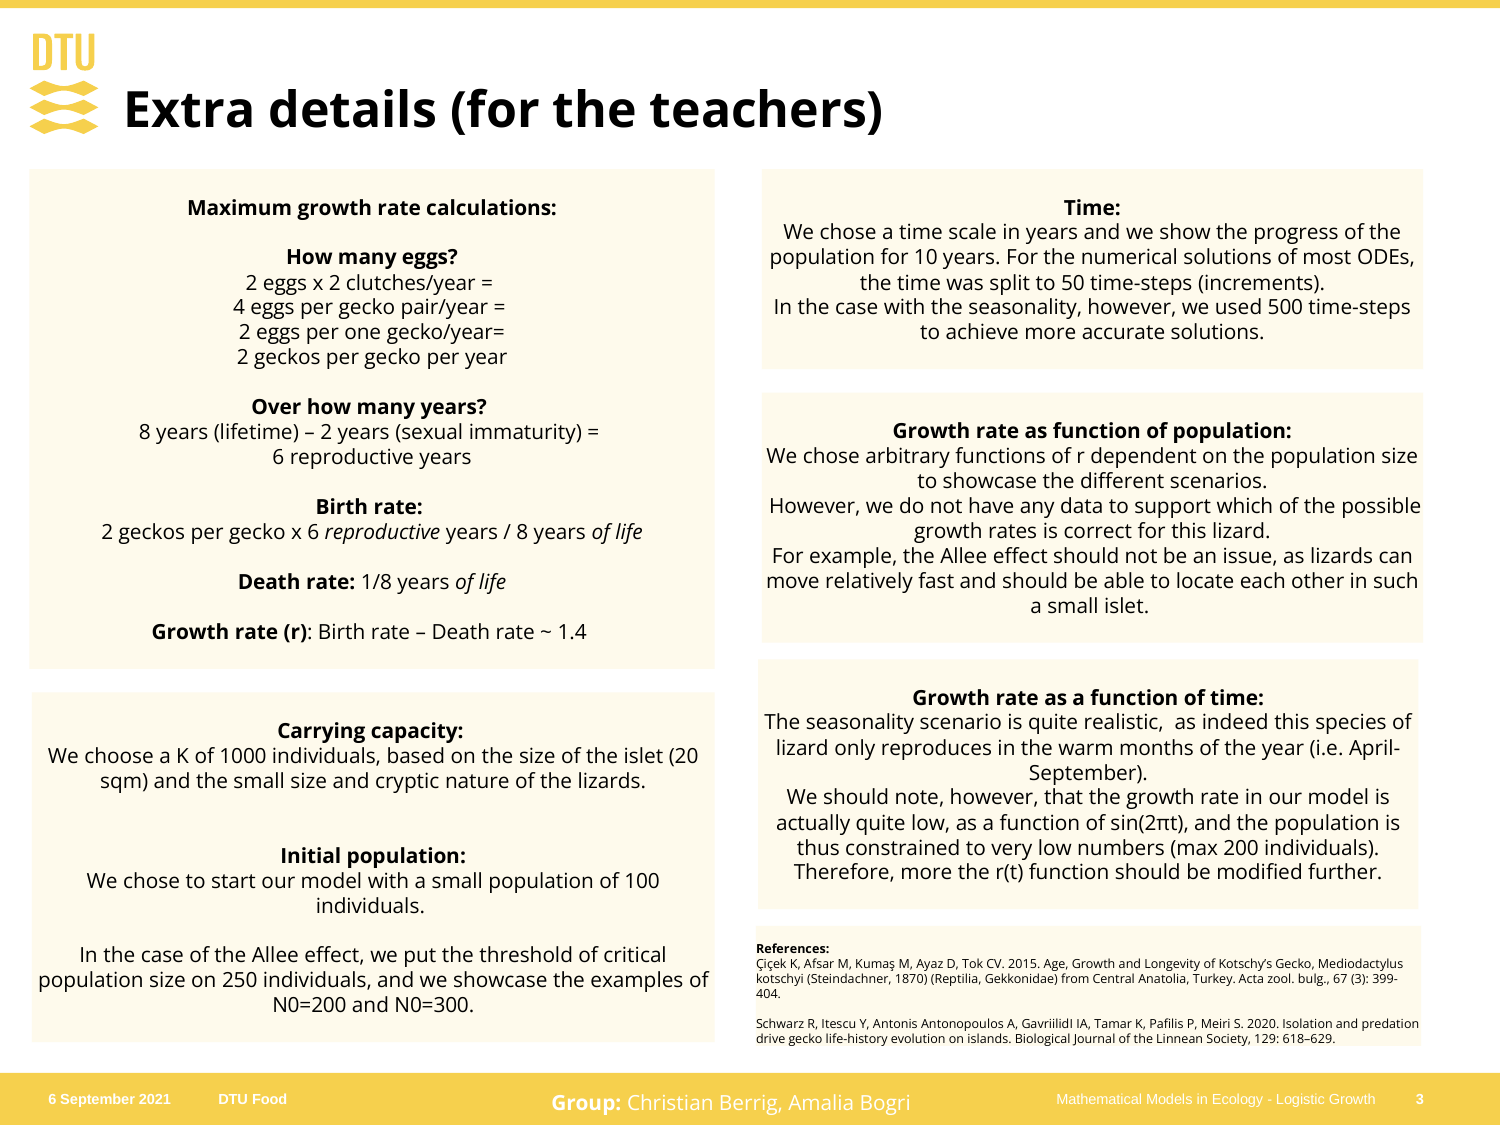

# Extra details (for the teachers)

Maximum growth rate calculations:

How many eggs?
2 eggs x 2 clutches/year =
4 eggs per gecko pair/year =
 2 eggs per one gecko/year=
2 geckos per gecko per year

Over how many years?
8 years (lifetime) – 2 years (sexual immaturity) =
6 reproductive years

Birth rate:
2 geckos per gecko x 6 reproductive years / 8 years of life

Death rate: 1/8 years of life

Growth rate (r): Birth rate – Death rate ~ 1.4

Time:
We chose a time scale in years and we show the progress of the population for 10 years. For the numerical solutions of most ODEs, the time was split to 50 time-steps (increments).
In the case with the seasonality, however, we used 500 time-steps to achieve more accurate solutions.

Growth rate as function of population:
We chose arbitrary functions of r dependent on the population size to showcase the different scenarios.
 However, we do not have any data to support which of the possible growth rates is correct for this lizard.
For example, the Allee effect should not be an issue, as lizards can move relatively fast and should be able to locate each other in such a small islet.

Growth rate as a function of time:
The seasonality scenario is quite realistic,  as indeed this species of lizard only reproduces in the warm months of the year (i.e. April-September).
We should note, however, that the growth rate in our model is actually quite low, as a function of sin(2πt), and the population is thus constrained to very low numbers (max 200 individuals). Therefore, more the r(t) function should be modified further.

Carrying capacity:
We choose a K of 1000 individuals, based on the size of the islet (20 sqm) and the small size and cryptic nature of the lizards.

Initial population:
We chose to start our model with a small population of 100 individuals.

In the case of the Allee effect, we put the threshold of critical population size on 250 individuals, and we showcase the examples of N0=200 and N0=300.

© Benny Trapp,
CC BY 3.0
<https://creativecommons.org/licenses/by/3.0>,
via Wikimedia Commons

References:
Çiçek K, Afsar M, Kumaş M, Ayaz D, Tok CV. 2015. Age, Growth and Longevity of Kotschy’s Gecko, Mediodactylus kotschyi (Steindachner, 1870) (Reptilia, Gekkonidae) from Central Anatolia, Turkey. Acta zool. bulg., 67 (3): 399-404.

Schwarz R, Itescu Y, Antonis Antonopoulos A, GavriilidI IA, Tamar K, Pafilis P, Meiri S. 2020. Isolation and predation drive gecko life-history evolution on islands. Biological Journal of the Linnean Society, 129: 618–629.
3
Group: Christian Berrig, Amalia Bogri